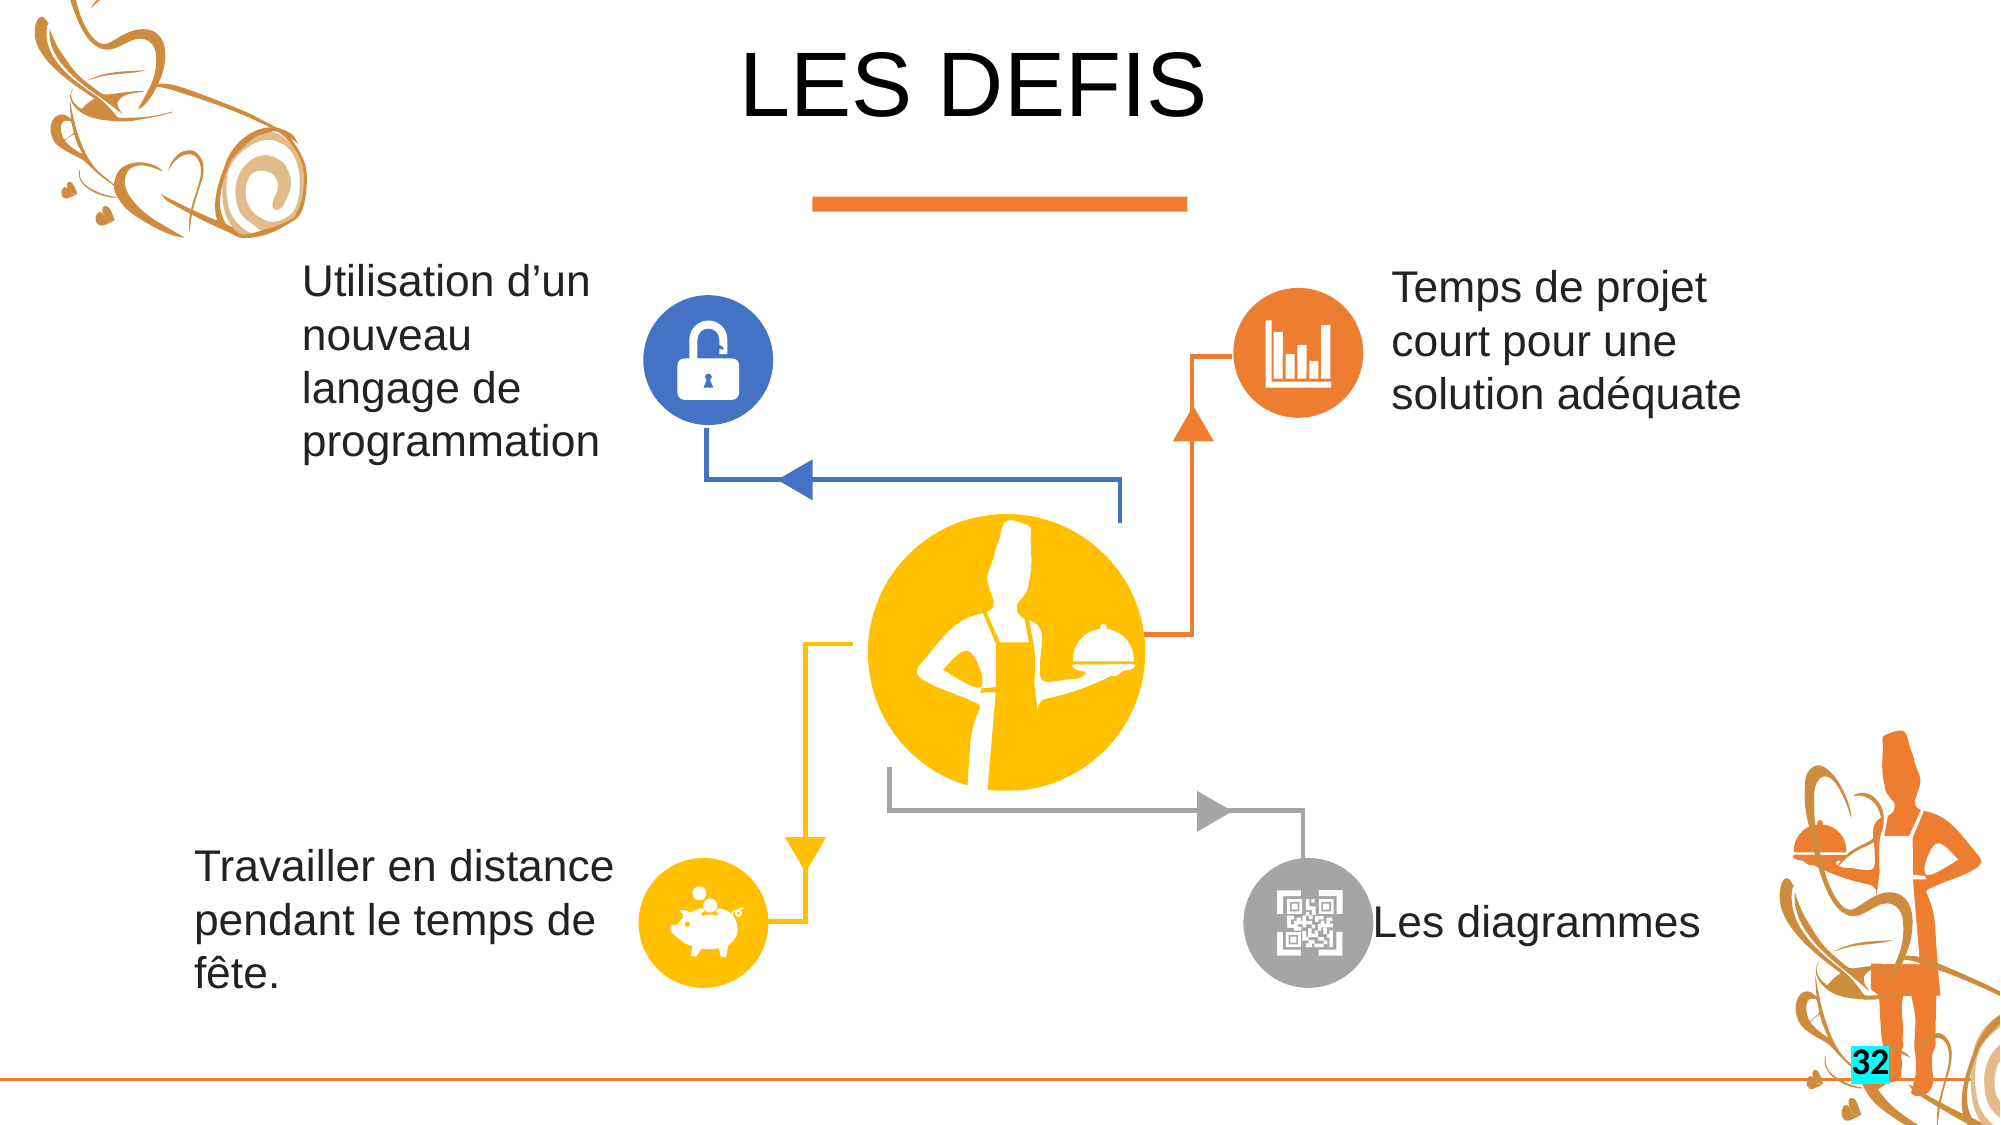

LES DEFIS
Utilisation d’un
nouveau
langage de
programmation
Temps de projet
court pour une
solution adéquate

Travailler en distance pendant le temps de
fête.

Les diagrammes

32